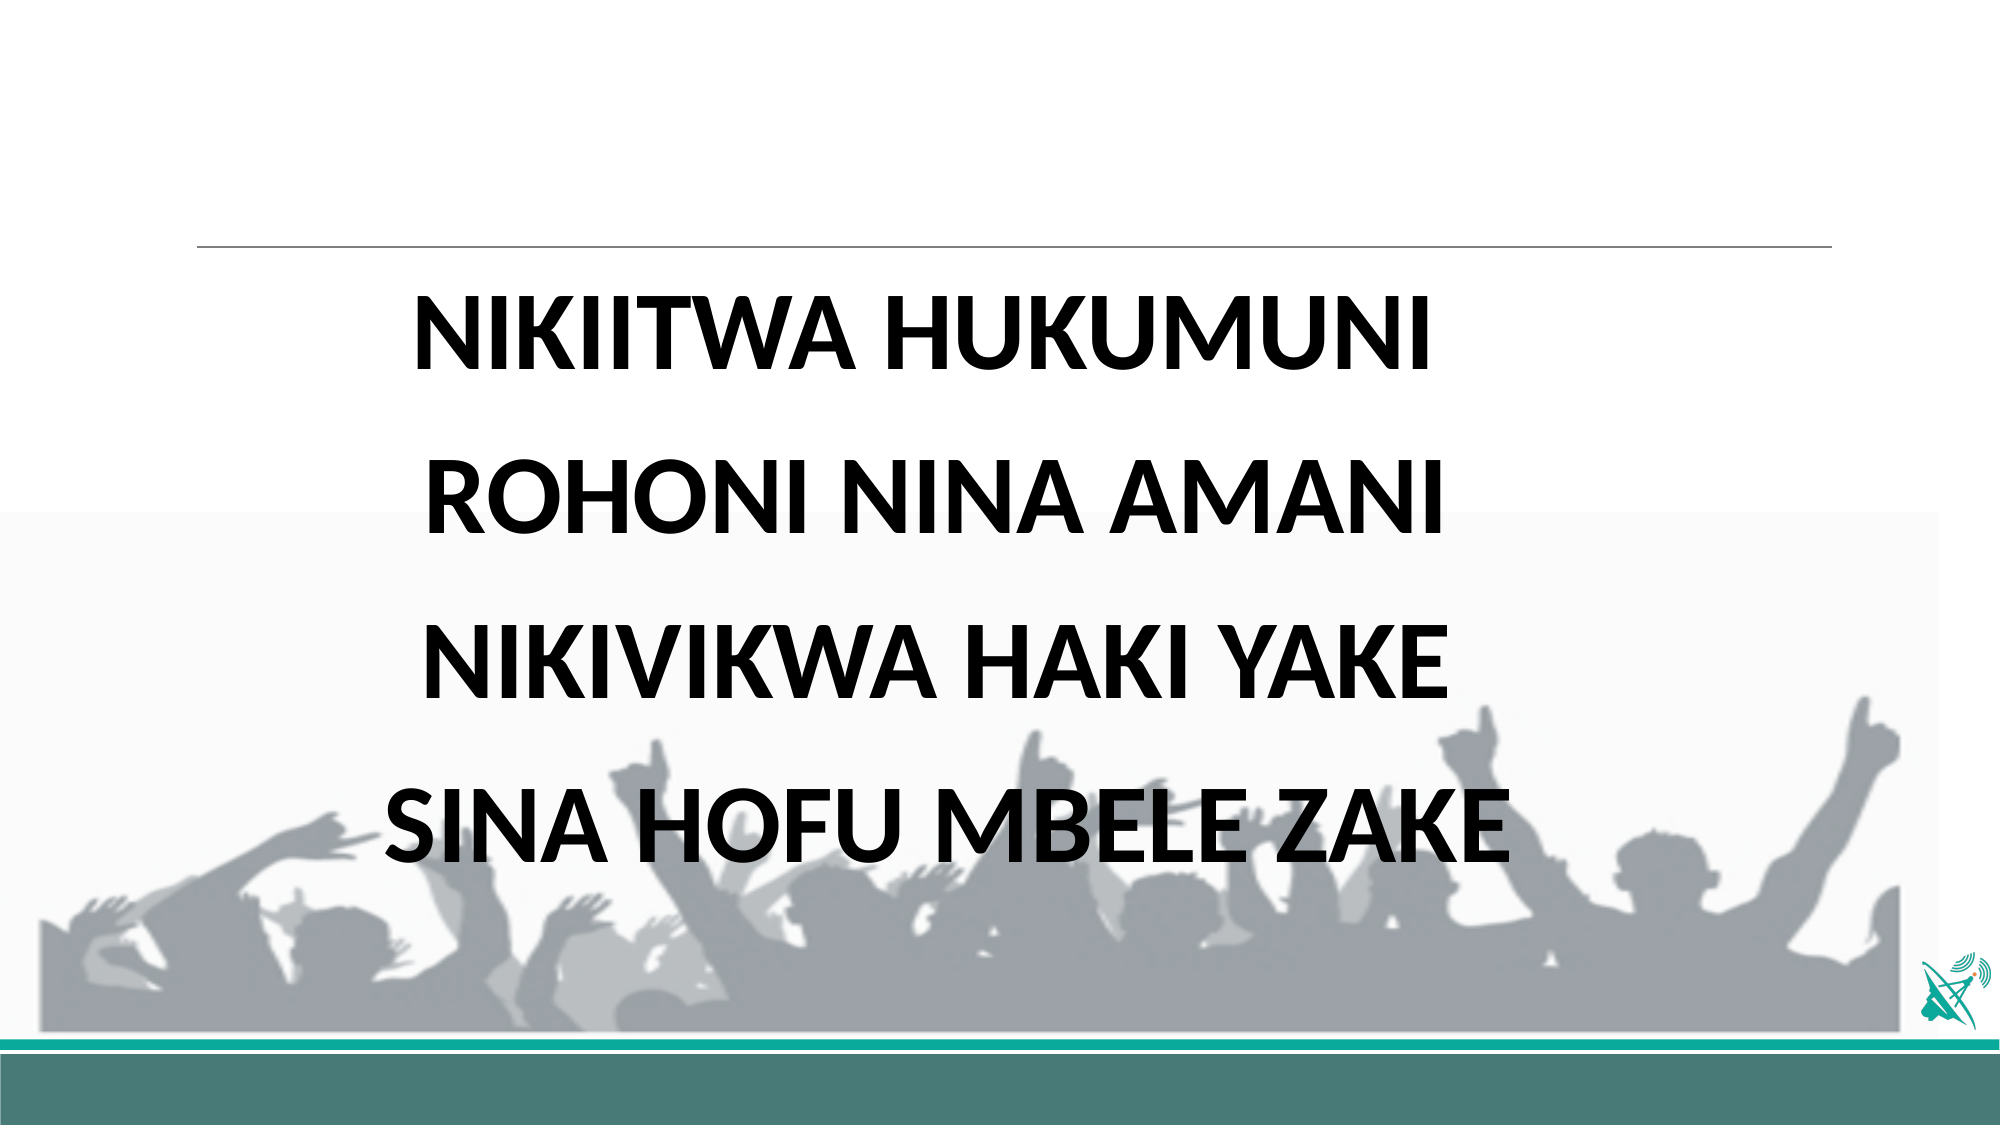

NIKIITWA HUKUMUNI
ROHONI NINA AMANI
NIKIVIKWA HAKI YAKE
 SINA HOFU MBELE ZAKE